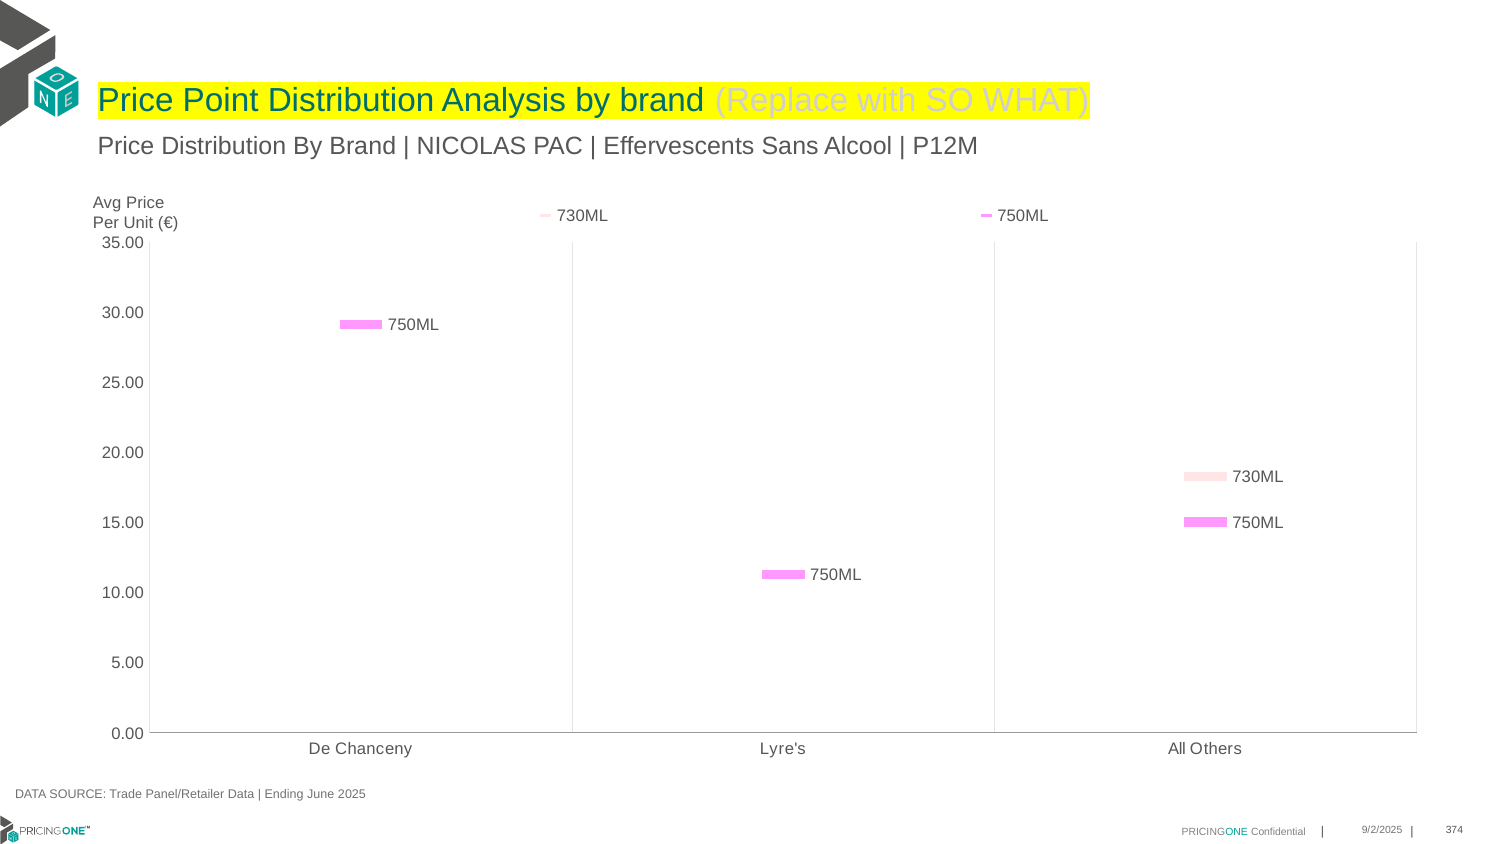

# Price Point Distribution Analysis by brand (Replace with SO WHAT)
Price Distribution By Brand | NICOLAS PAC | Effervescents Sans Alcool | P12M

### Chart

| Category | 730ML | 750ML |
|---|---|---|
| De Chanceny | None | 29.1084 |
| Lyre's | None | 11.2789 |
| All Others | 18.2574 | 15.0334 |
Avg Price
Per Unit (€)
DATA SOURCE: Trade Panel/Retailer Data | Ending June 2025
9/2/2025
374